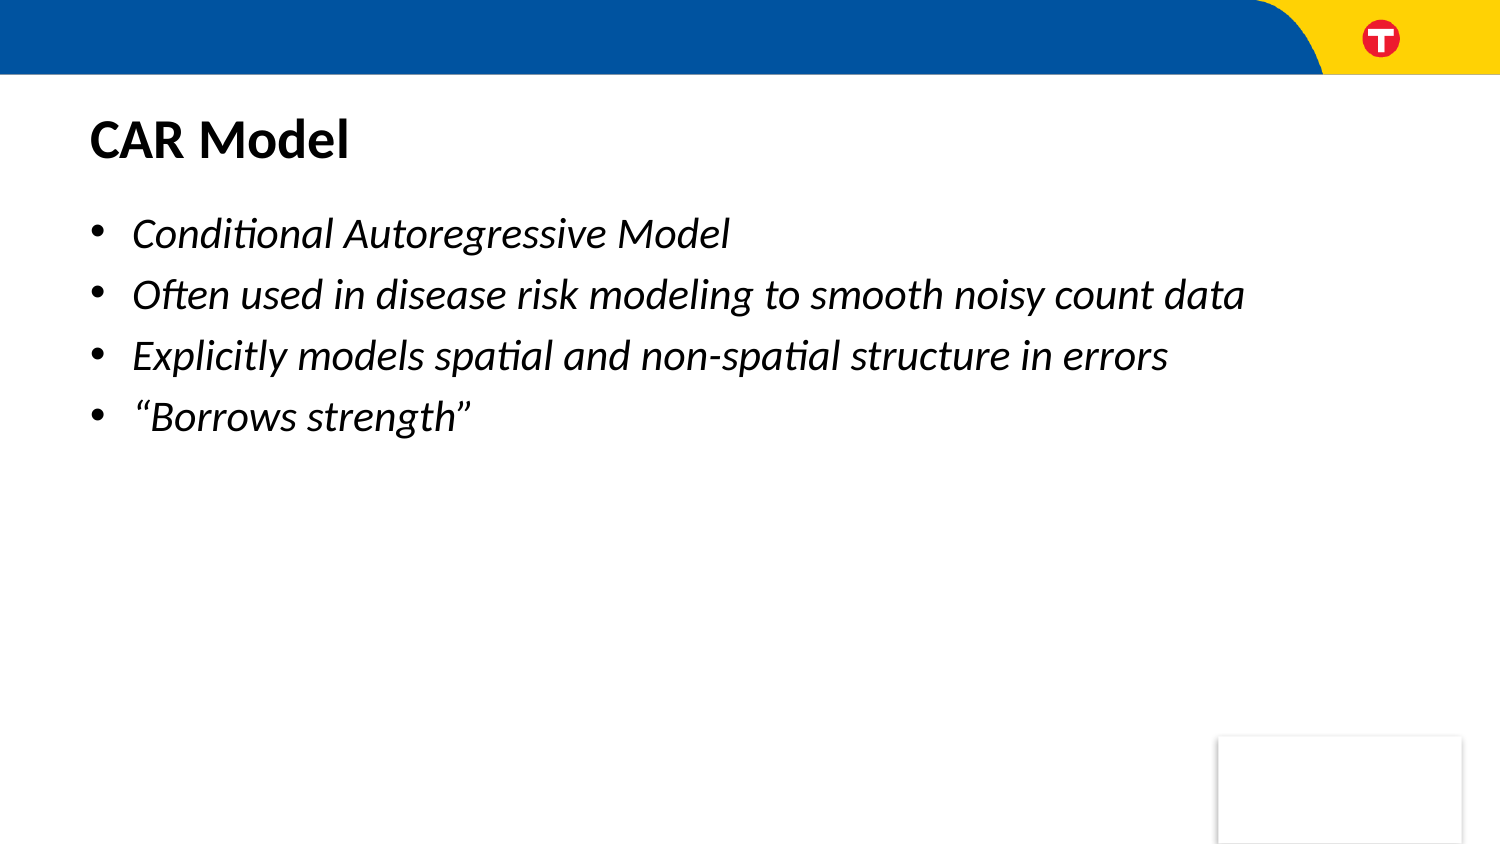

# CAR Model
Conditional Autoregressive Model
Often used in disease risk modeling to smooth noisy count data
Explicitly models spatial and non-spatial structure in errors
“Borrows strength”